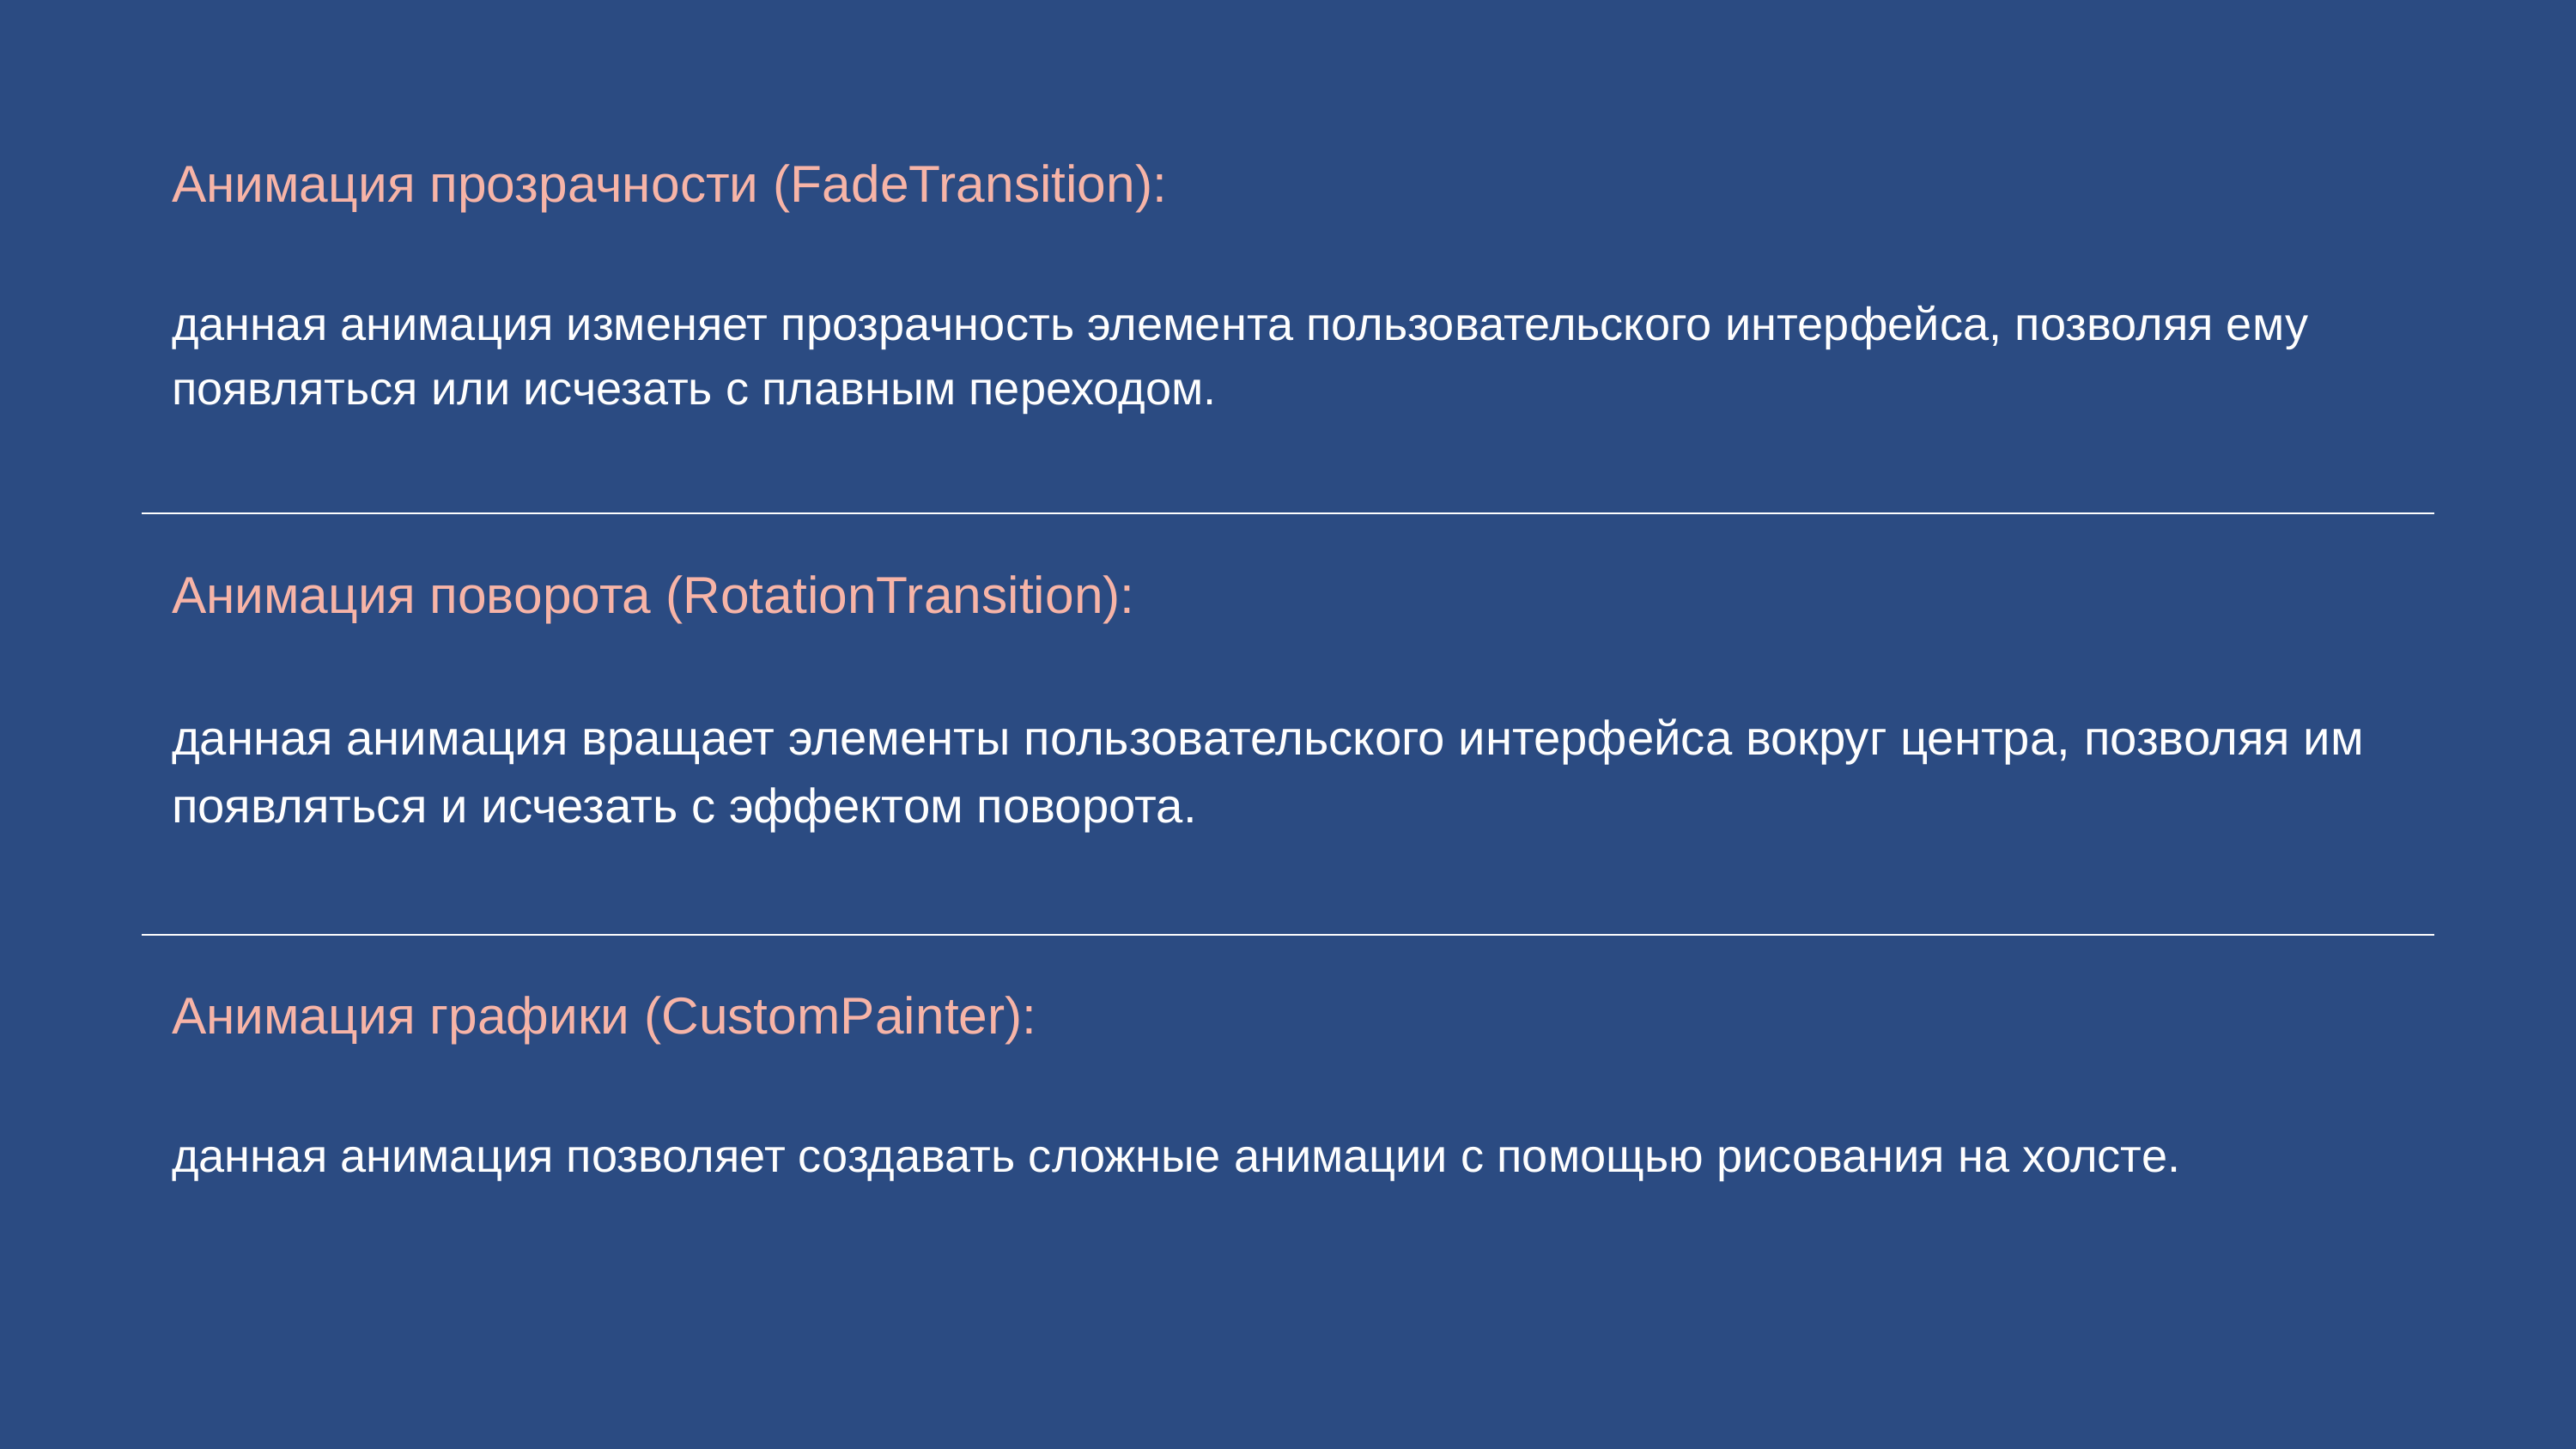

| Анимация прозрачности (FadeTransition): |
| --- |
| данная анимация изменяет прозрачность элемента пользовательского интерфейса, позволяя ему появляться или исчезать с плавным переходом. |
| Анимация поворота (RotationTransition): |
| данная анимация вращает элементы пользовательского интерфейса вокруг центра, позволяя им появляться и исчезать с эффектом поворота. |
| Анимация графики (CustomPainter): |
| данная анимация позволяет создавать сложные анимации с помощью рисования на холсте. |